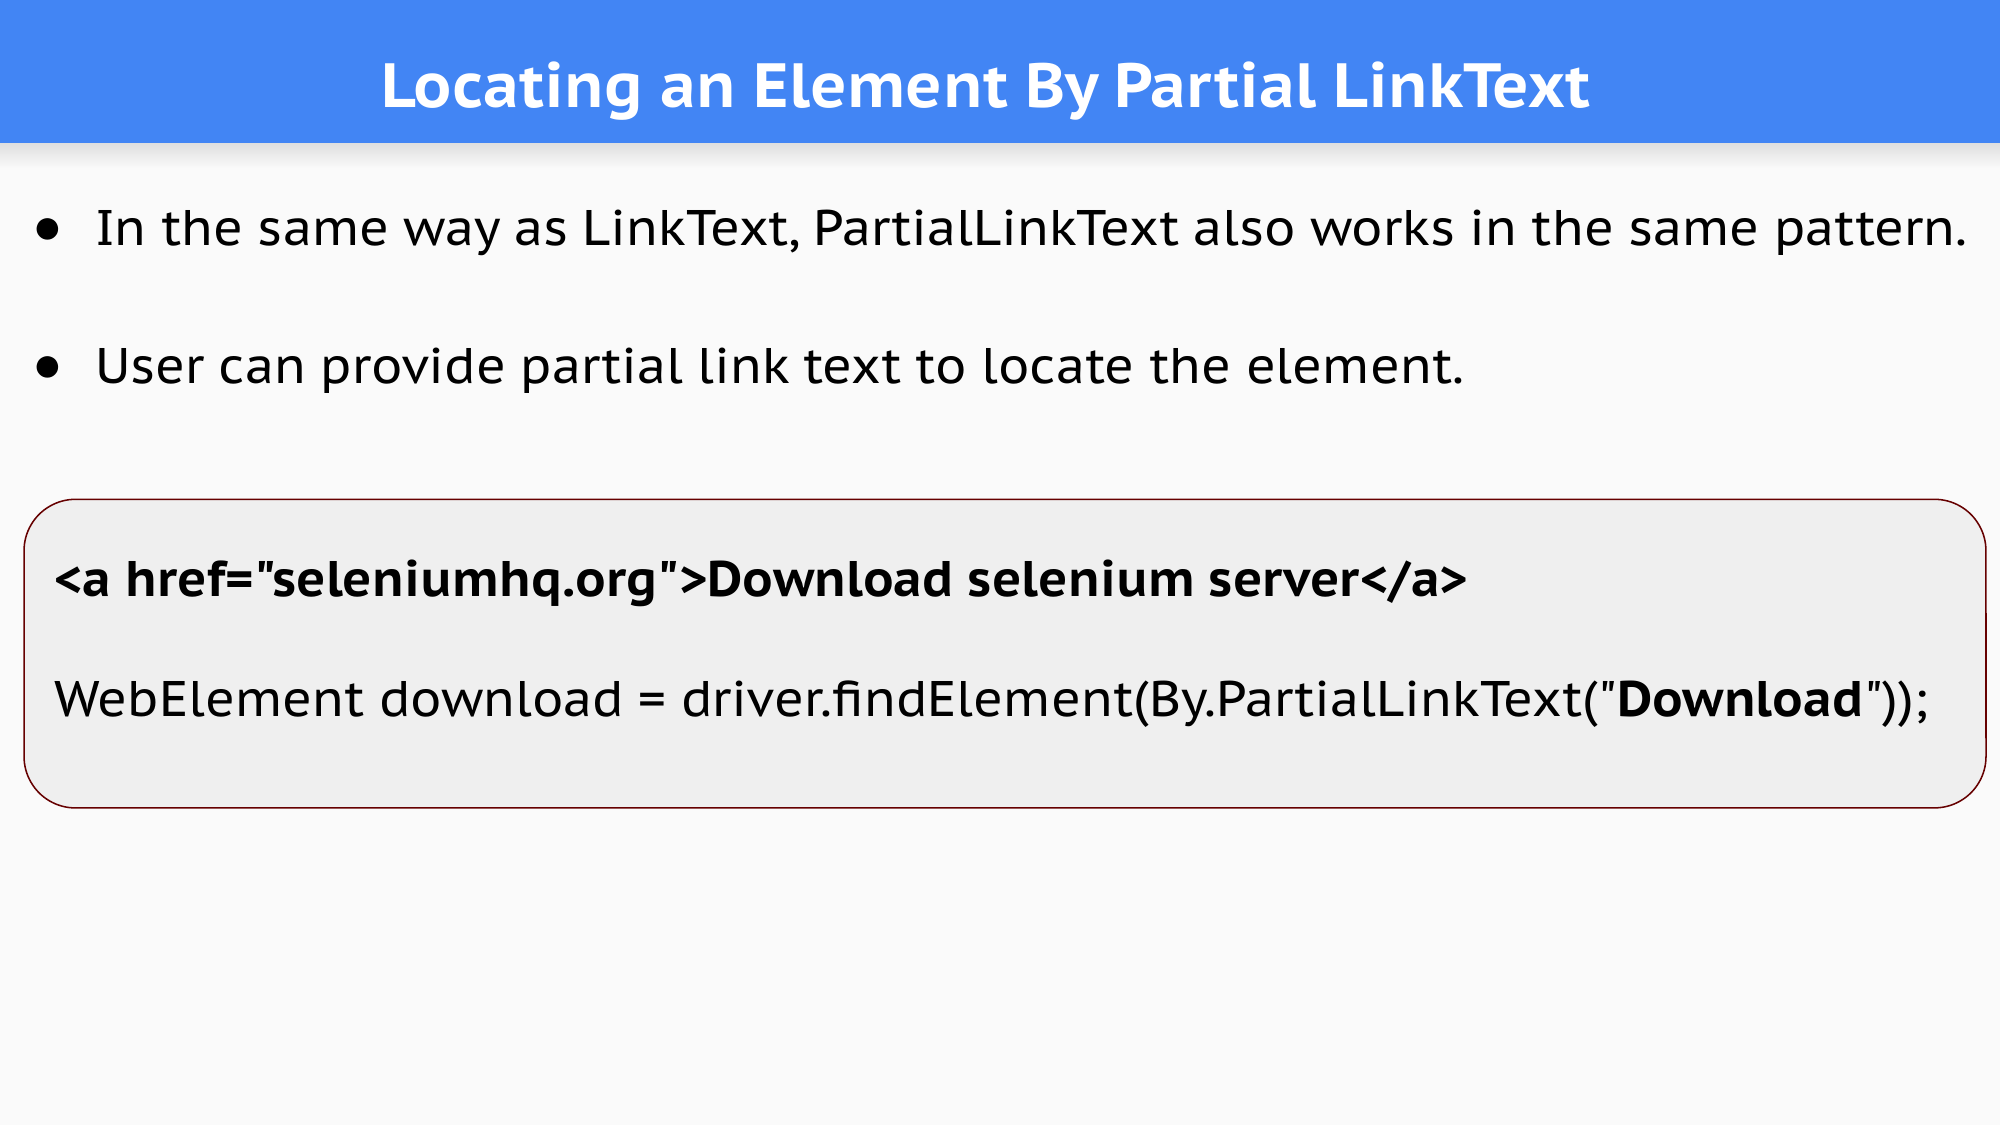

# Locating an Element By Partial LinkText
In the same way as LinkText, PartialLinkText also works in the same pattern.

User can provide partial link text to locate the element.

<a href="seleniumhq.org">Download selenium server</a>

WebElement download = driver.findElement(By.PartialLinkText("Download"));